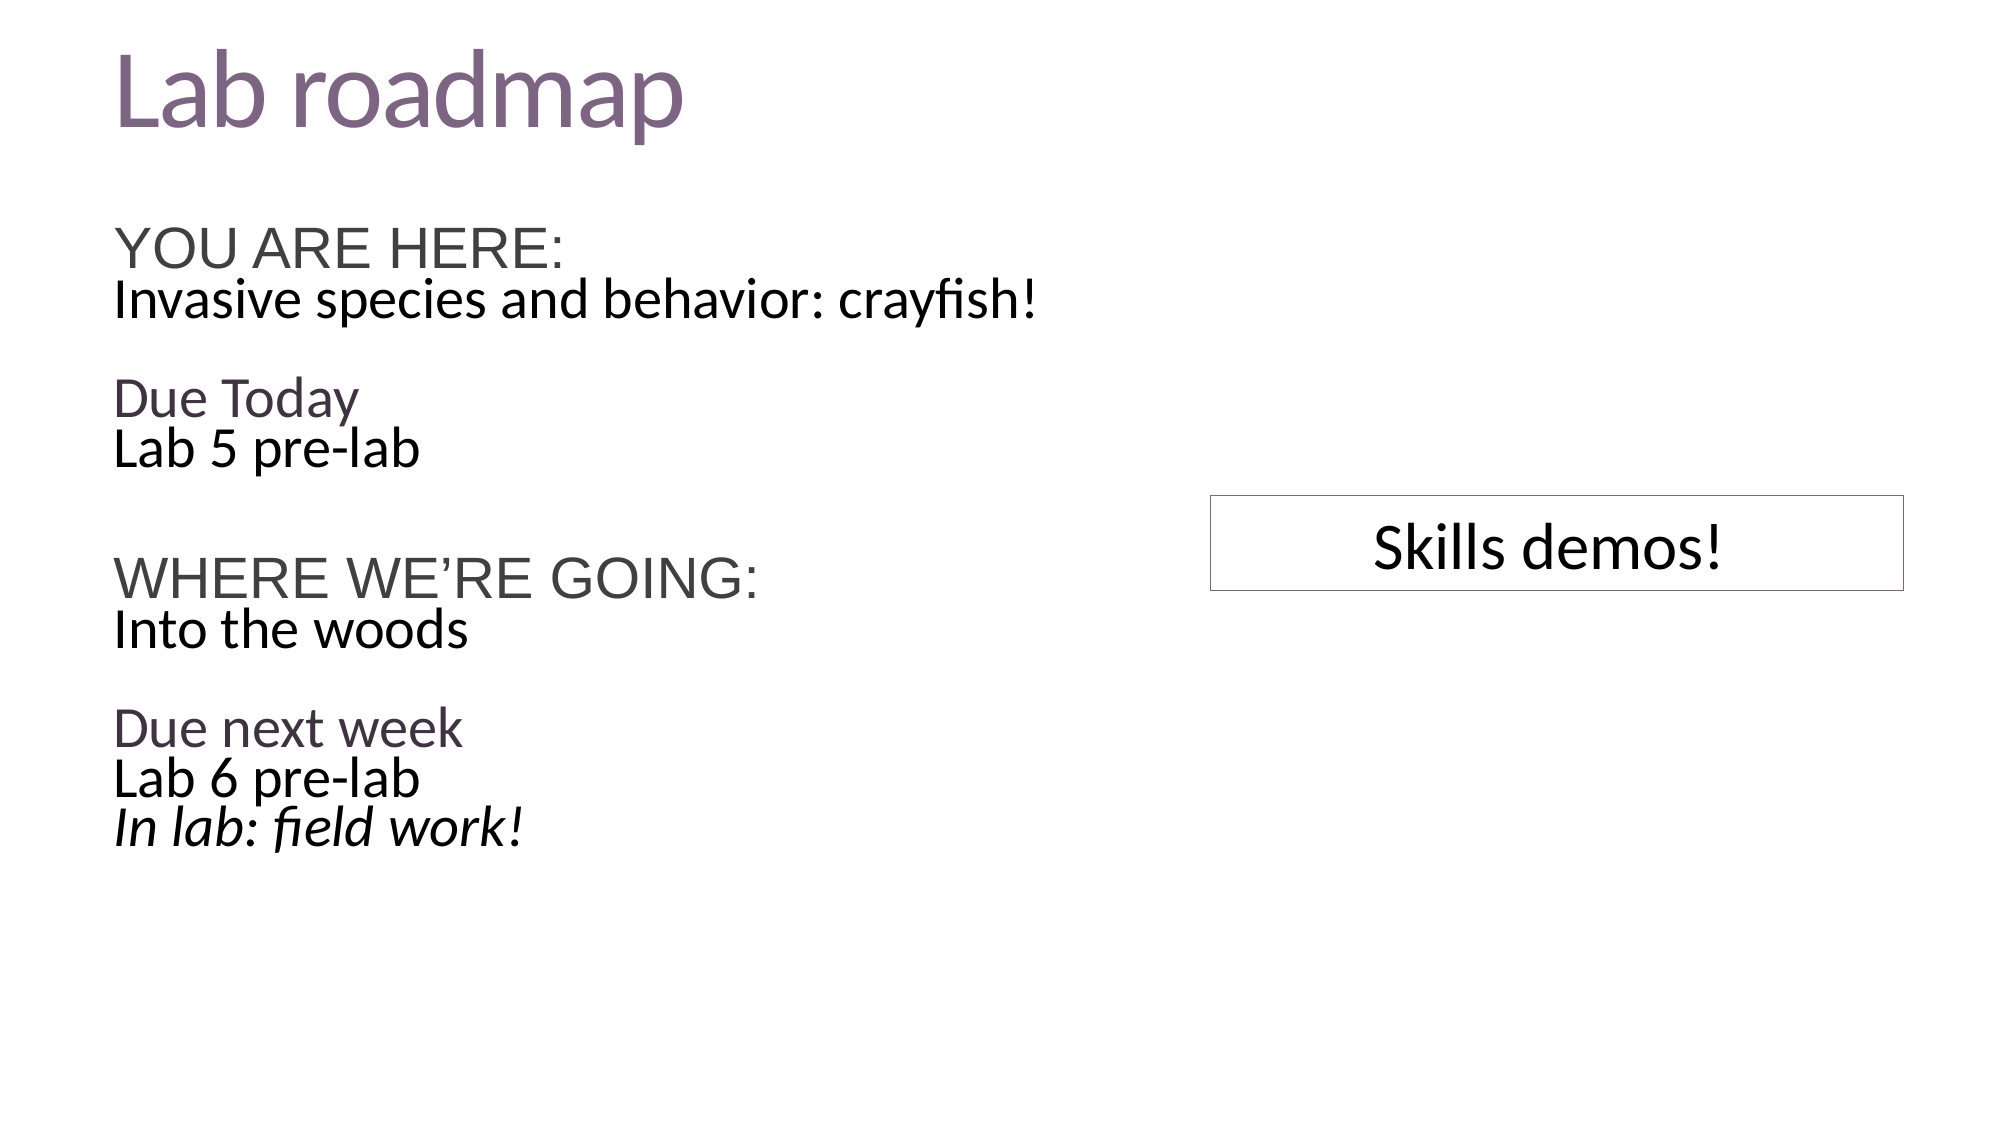

# Lab roadmap
YOU ARE HERE:
Invasive species and behavior: crayfish!
Due Today
Lab 5 pre-lab
WHERE WE’RE GOING:
Into the woods
Due next week
Lab 6 pre-lab
In lab: field work!
Skills demos!